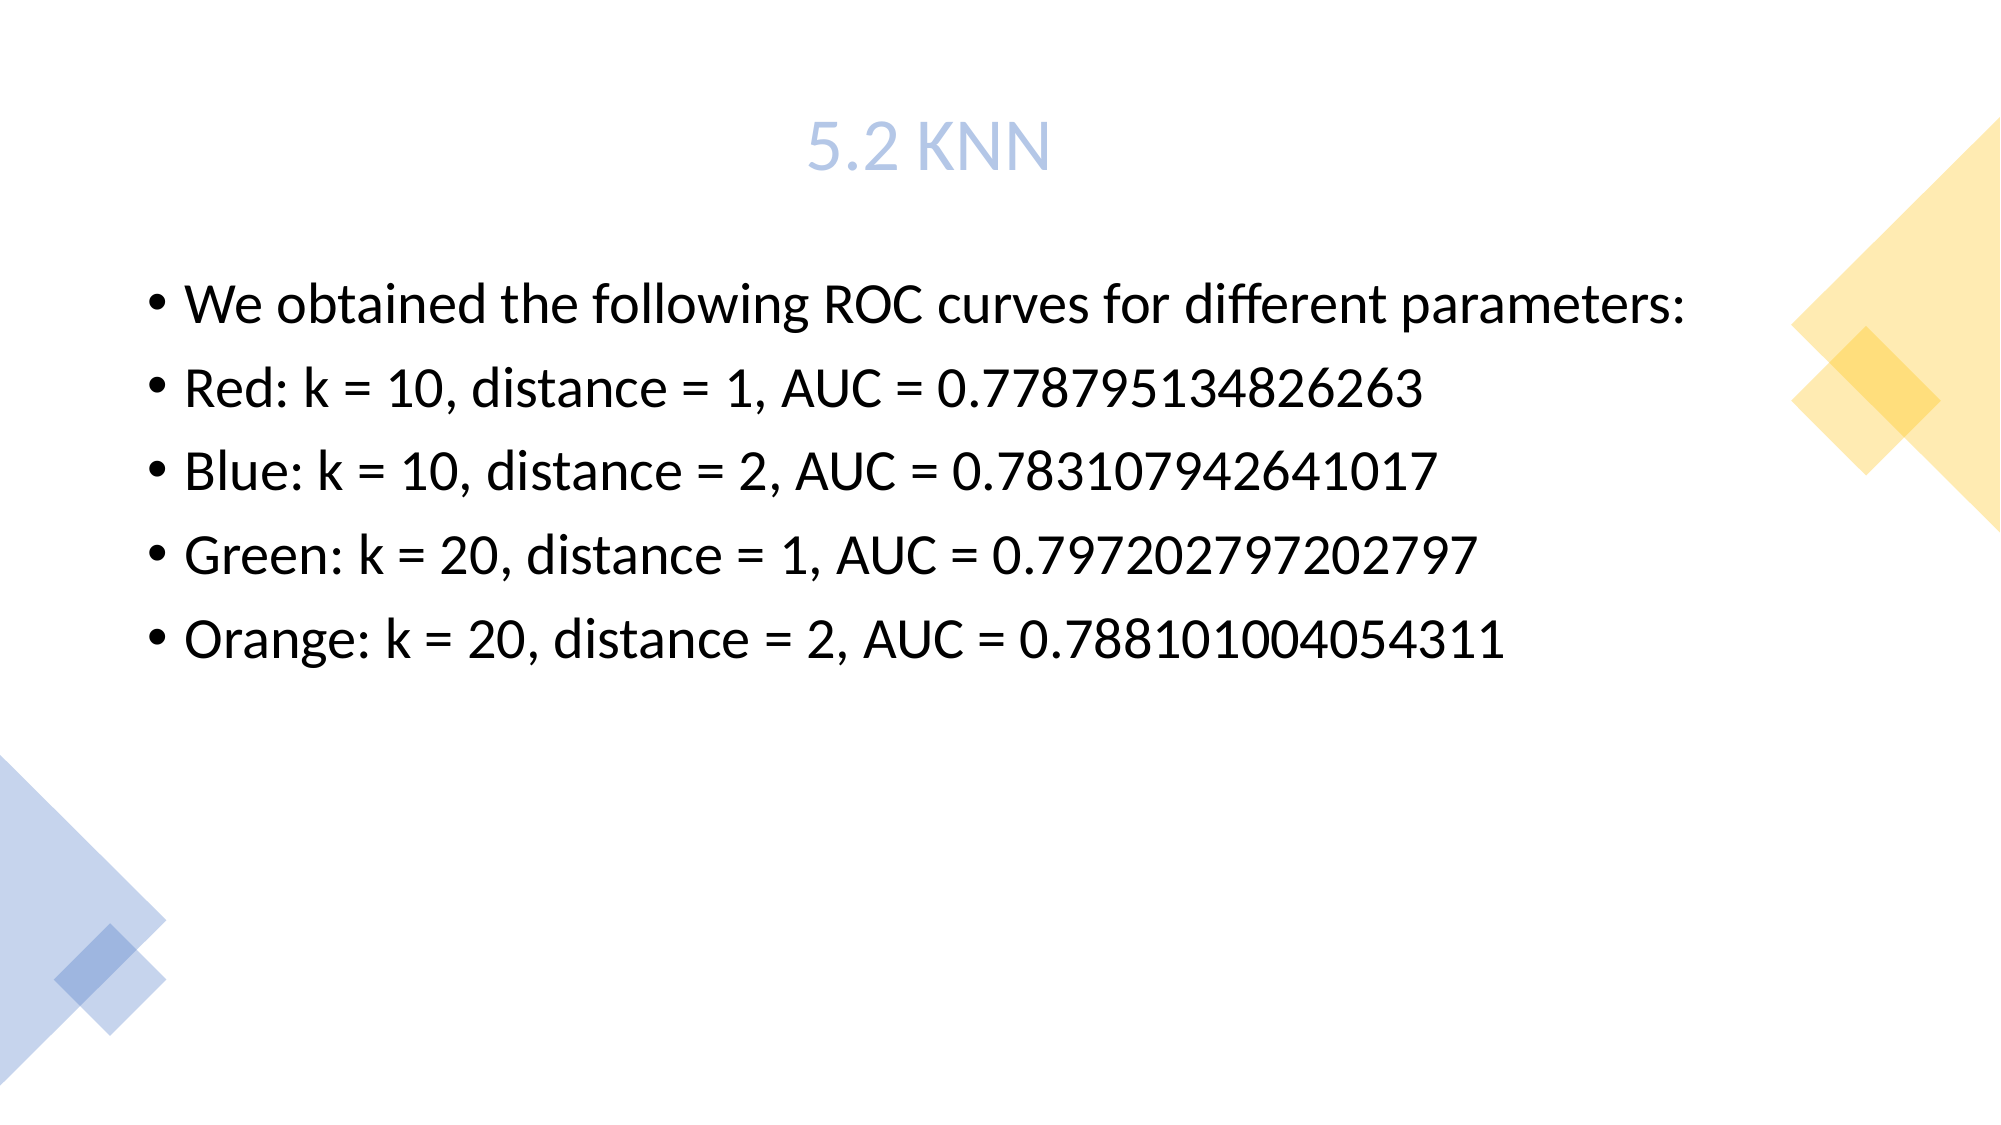

# 5.2 KNN

We obtained the following ROC curves for different parameters:
Red: k = 10, distance = 1, AUC = 0.778795134826263
Blue: k = 10, distance = 2, AUC = 0.783107942641017
Green: k = 20, distance = 1, AUC = 0.797202797202797
Orange: k = 20, distance = 2, AUC = 0.788101004054311